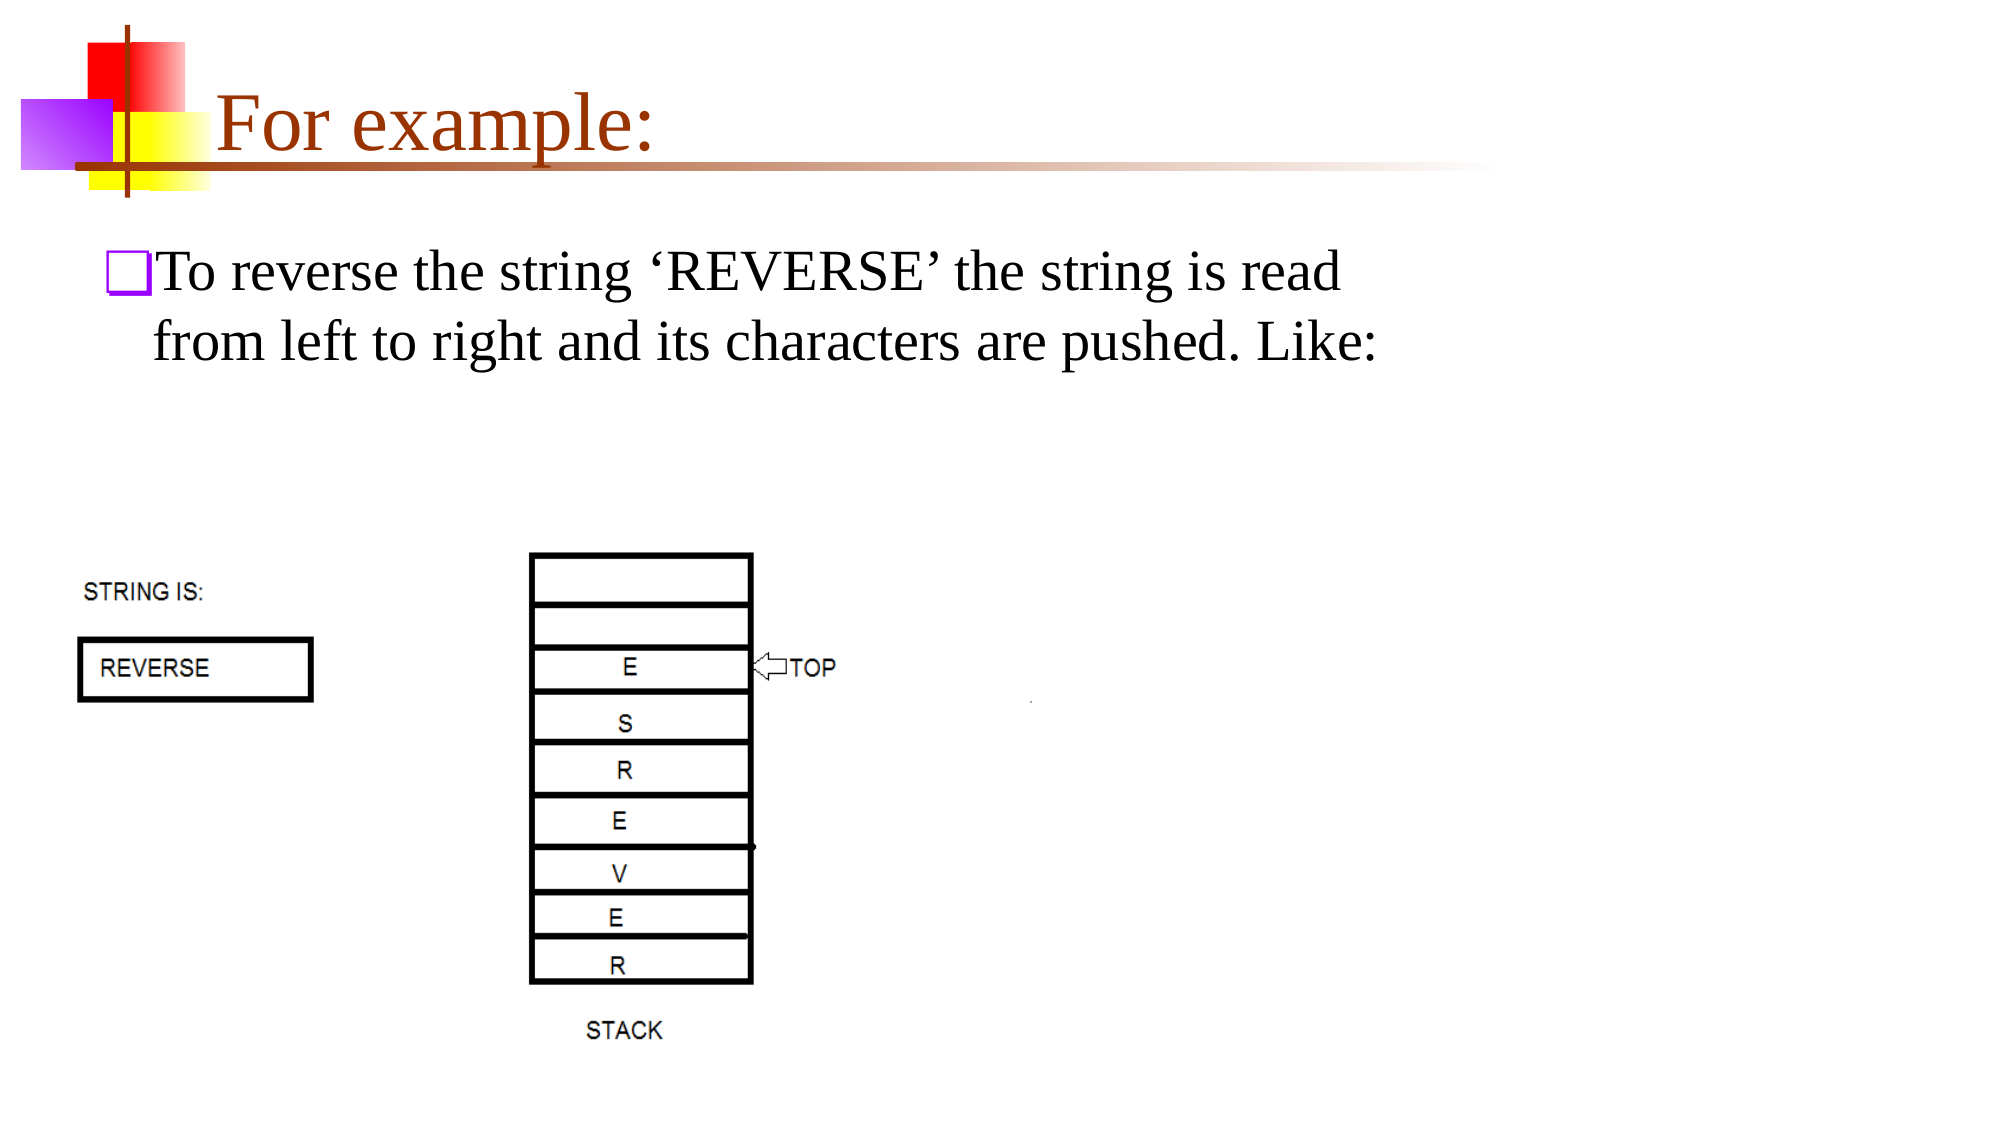

# For example:
To reverse the string ‘REVERSE’ the string is read from left to right and its characters are pushed. Like:

11